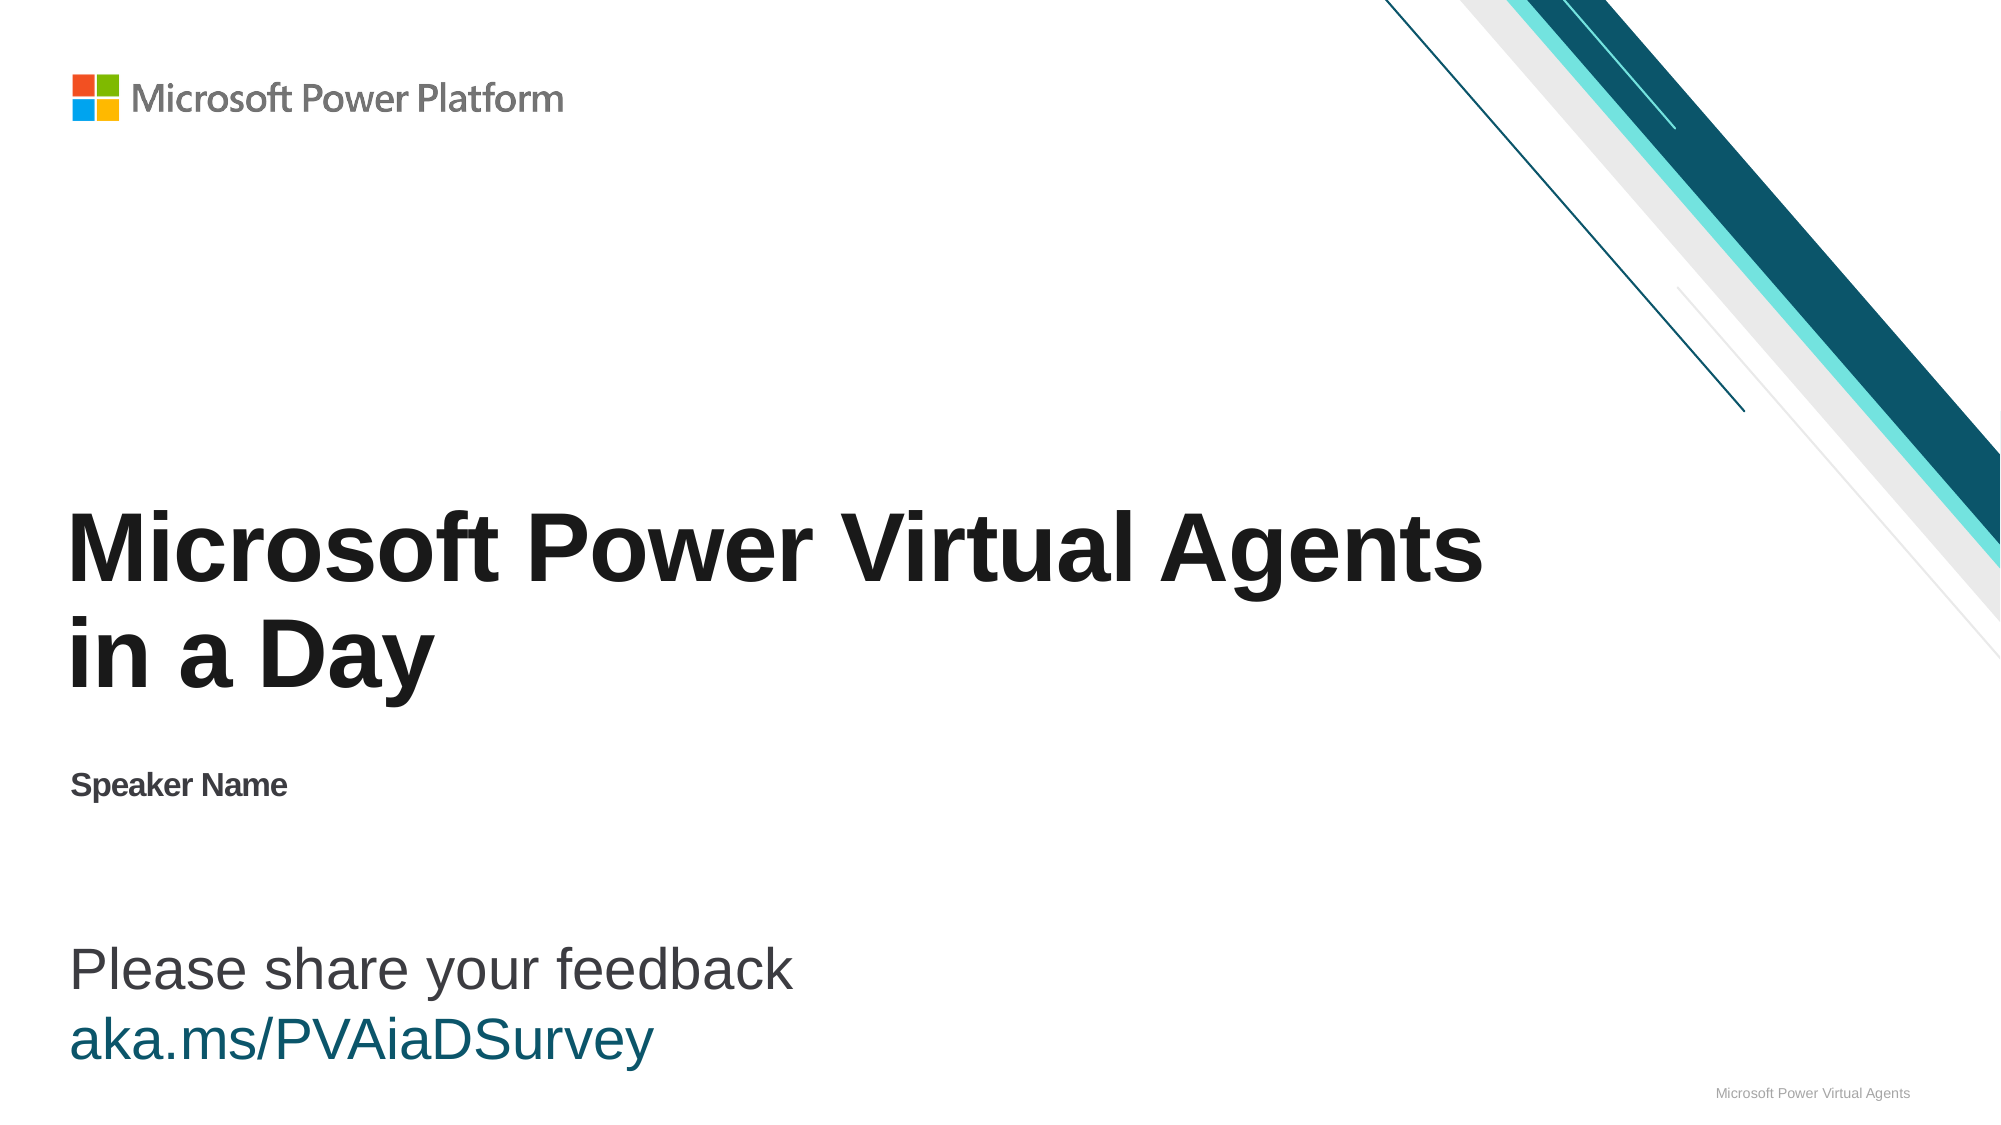

# Microsoft Power Virtual Agents in a Day
Speaker Name
Please share your feedback
aka.ms/PVAiaDSurvey